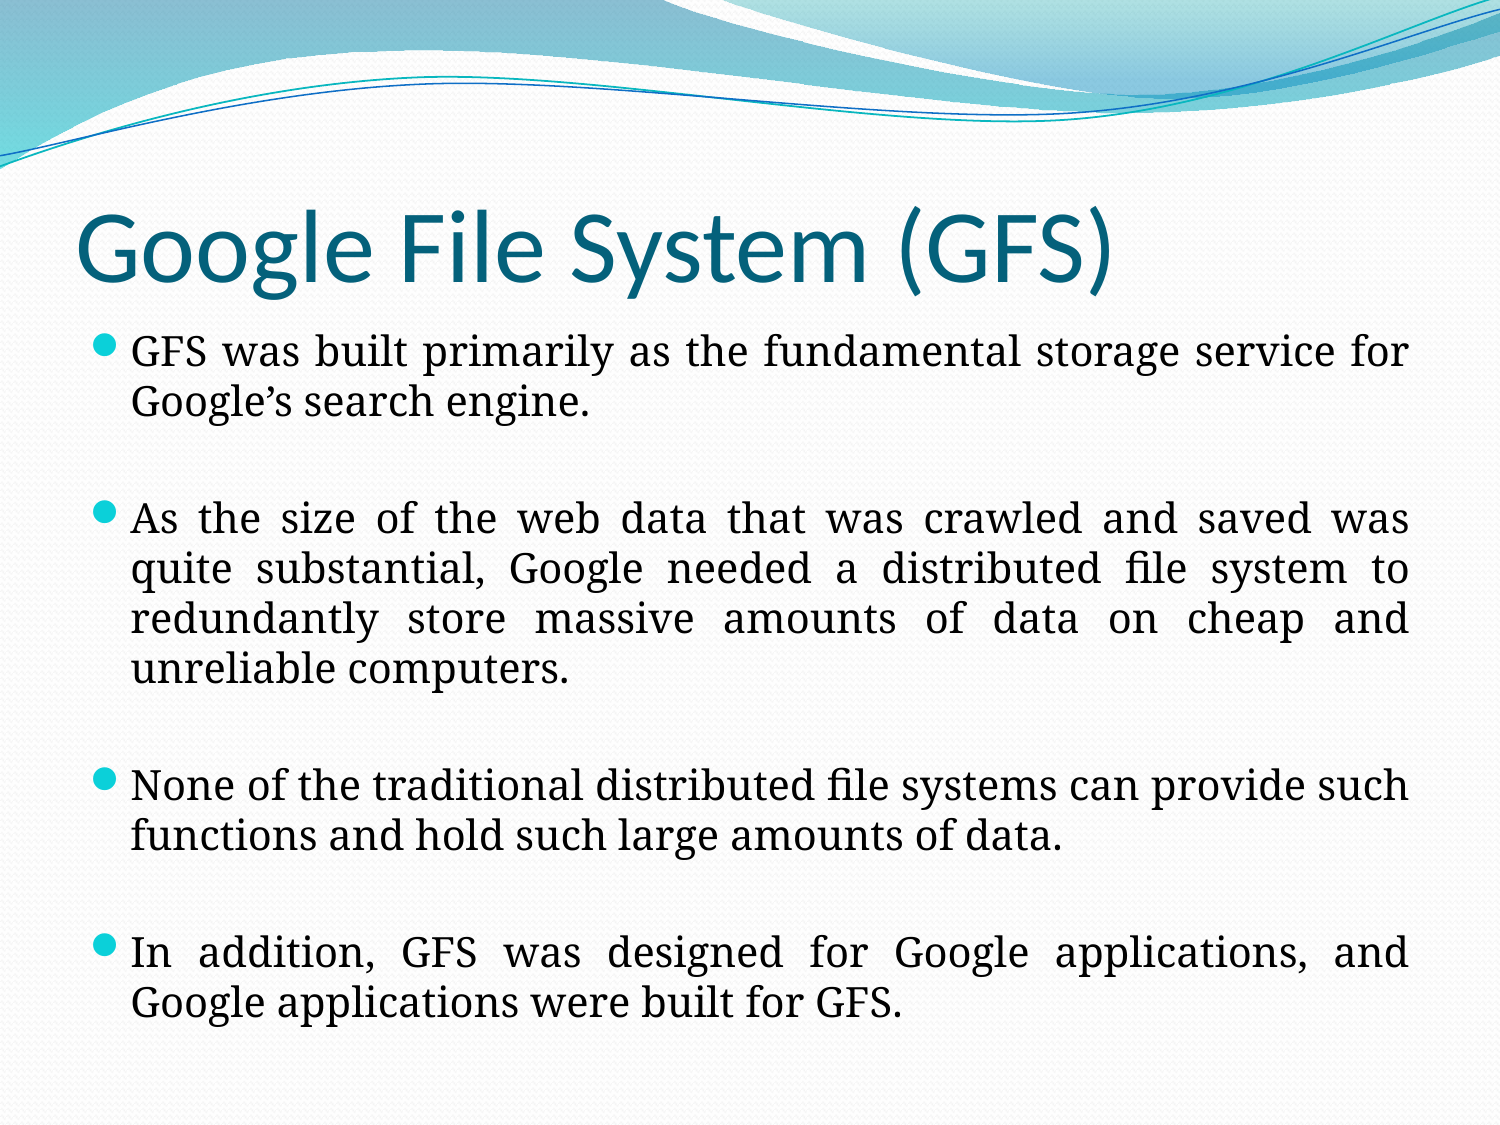

# Google File System (GFS)
GFS was built primarily as the fundamental storage service for Google’s search engine.

As the size of the web data that was crawled and saved was quite substantial, Google needed a distributed file system to redundantly store massive amounts of data on cheap and unreliable computers.

None of the traditional distributed file systems can provide such functions and hold such large amounts of data.

In addition, GFS was designed for Google applications, and Google applications were built for GFS.